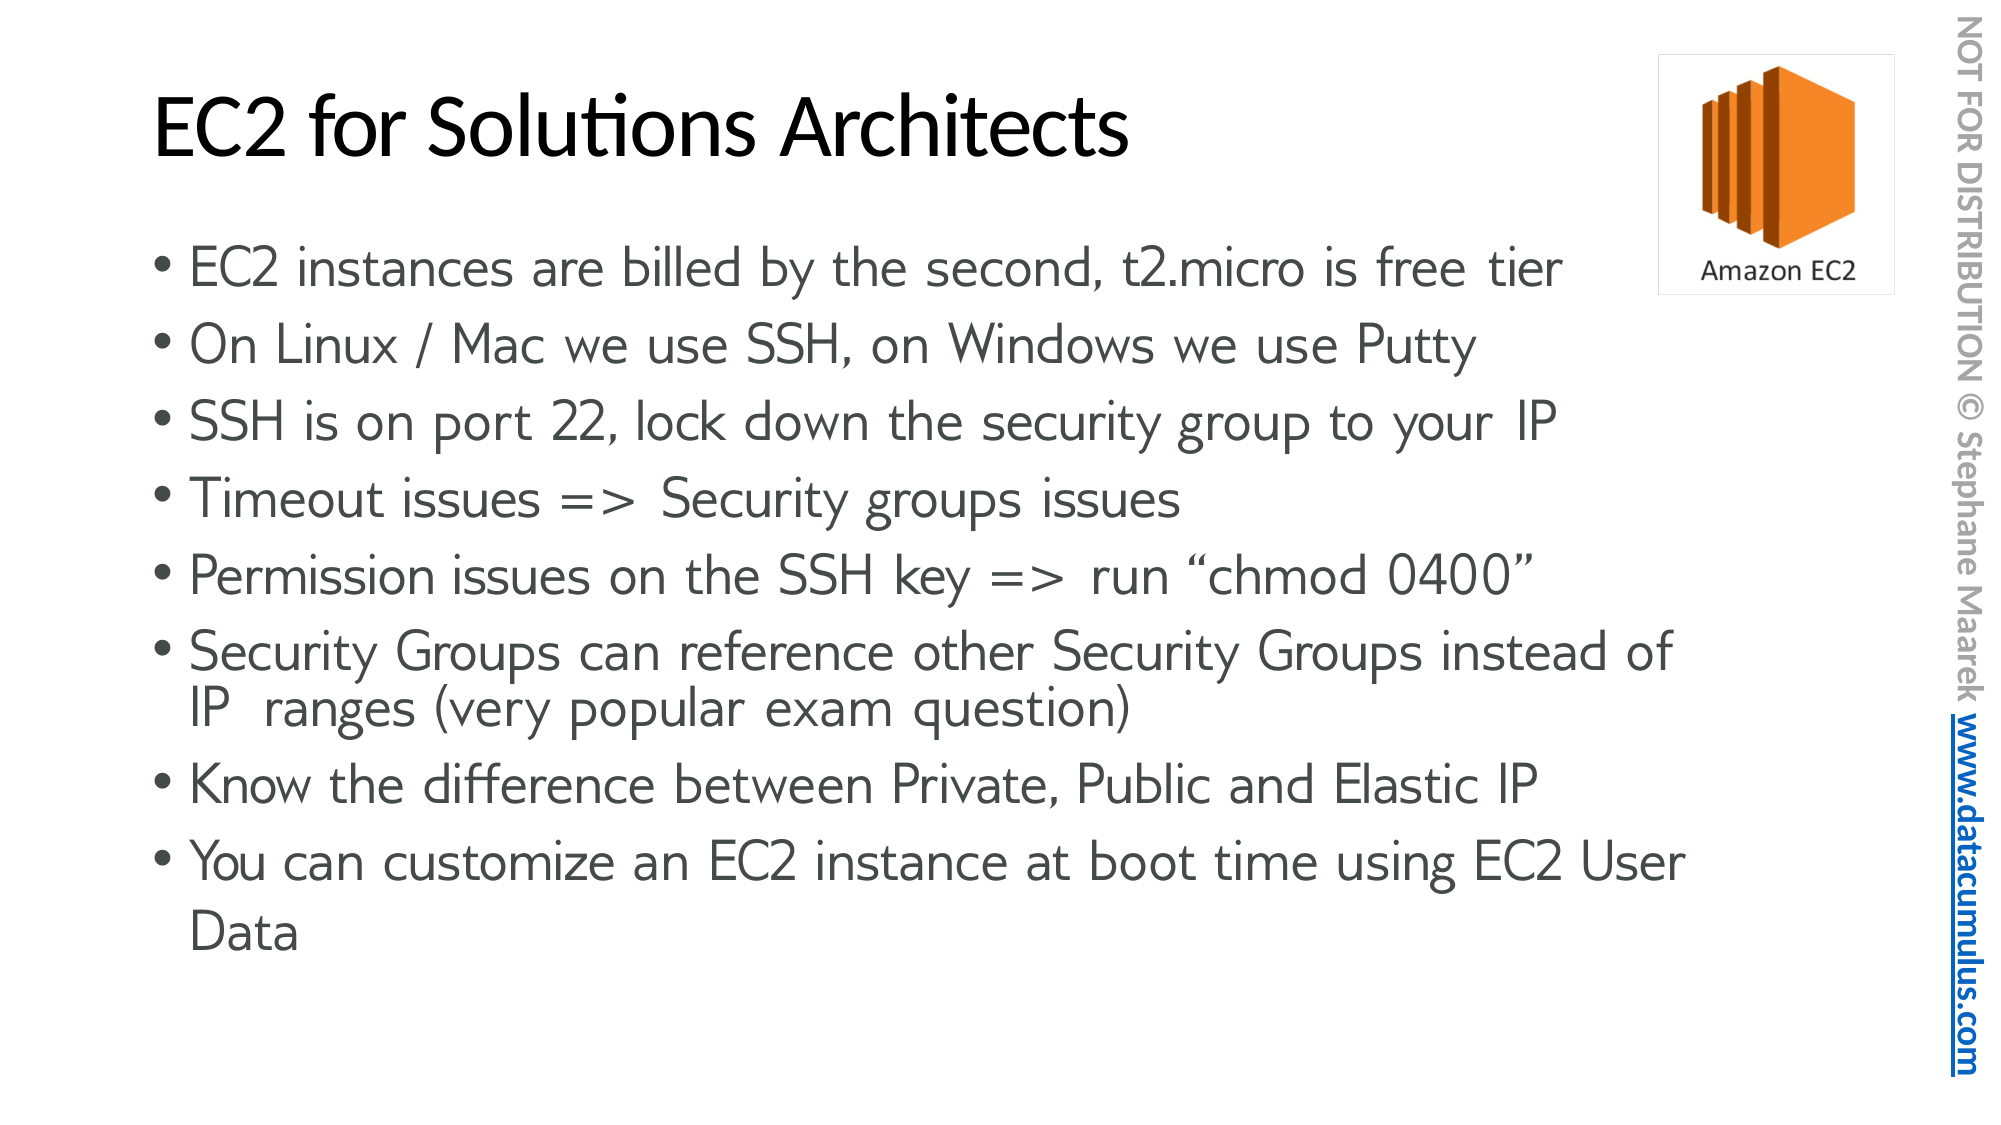

NOT FOR DISTRIBUTION © Stephane Maarek www.datacumulus.com

# EC2 for Solutions Architects
EC2 instances are billed by the second, t2.micro is free tier
On Linux / Mac we use SSH, on Windows we use Putty
SSH is on port 22, lock down the security group to your IP
Timeout issues => Security groups issues
Permission issues on the SSH key => run “chmod 0400”
Security Groups can reference other Security Groups instead of IP  ranges (very popular exam question)
Know the difference between Private, Public and Elastic IP
You can customize an EC2 instance at boot time using EC2 User Data
© Stephane Maarek